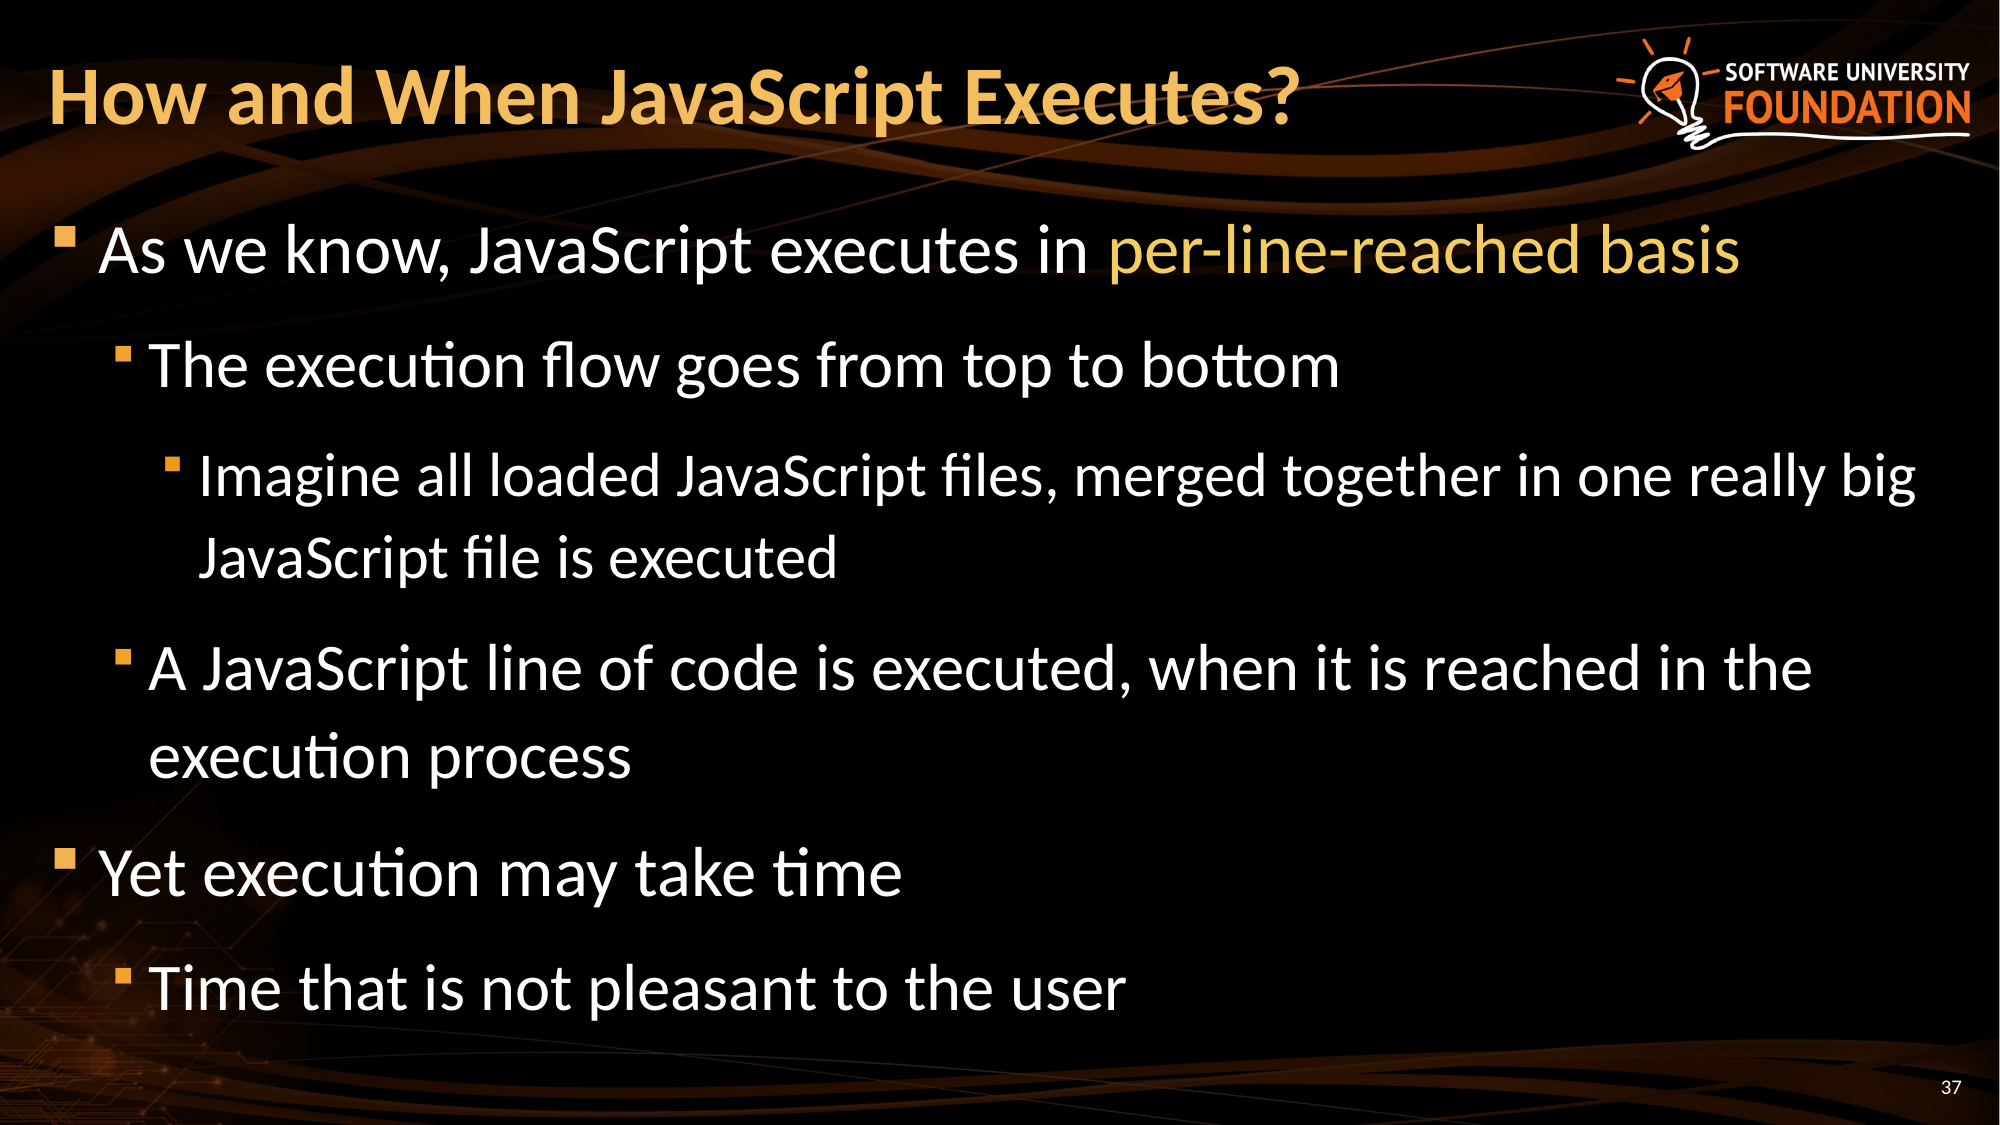

# How and When JavaScript Executes?
As we know, JavaScript executes in per-line-reached basis
The execution flow goes from top to bottom
Imagine all loaded JavaScript files, merged together in one really big JavaScript file is executed
A JavaScript line of code is executed, when it is reached in the execution process
Yet execution may take time
Time that is not pleasant to the user
37